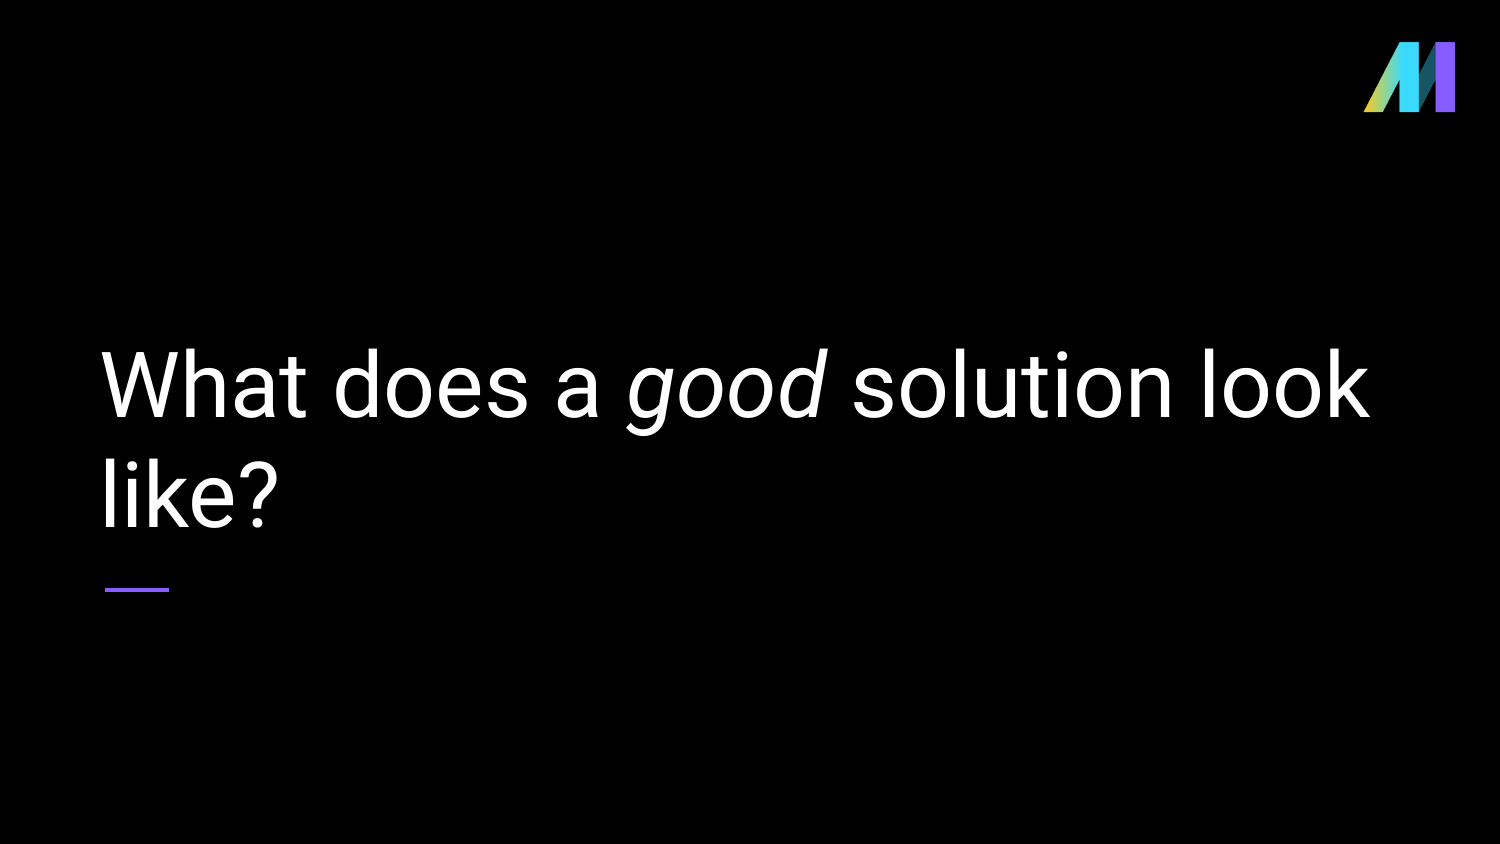

# What does a good solution look like?